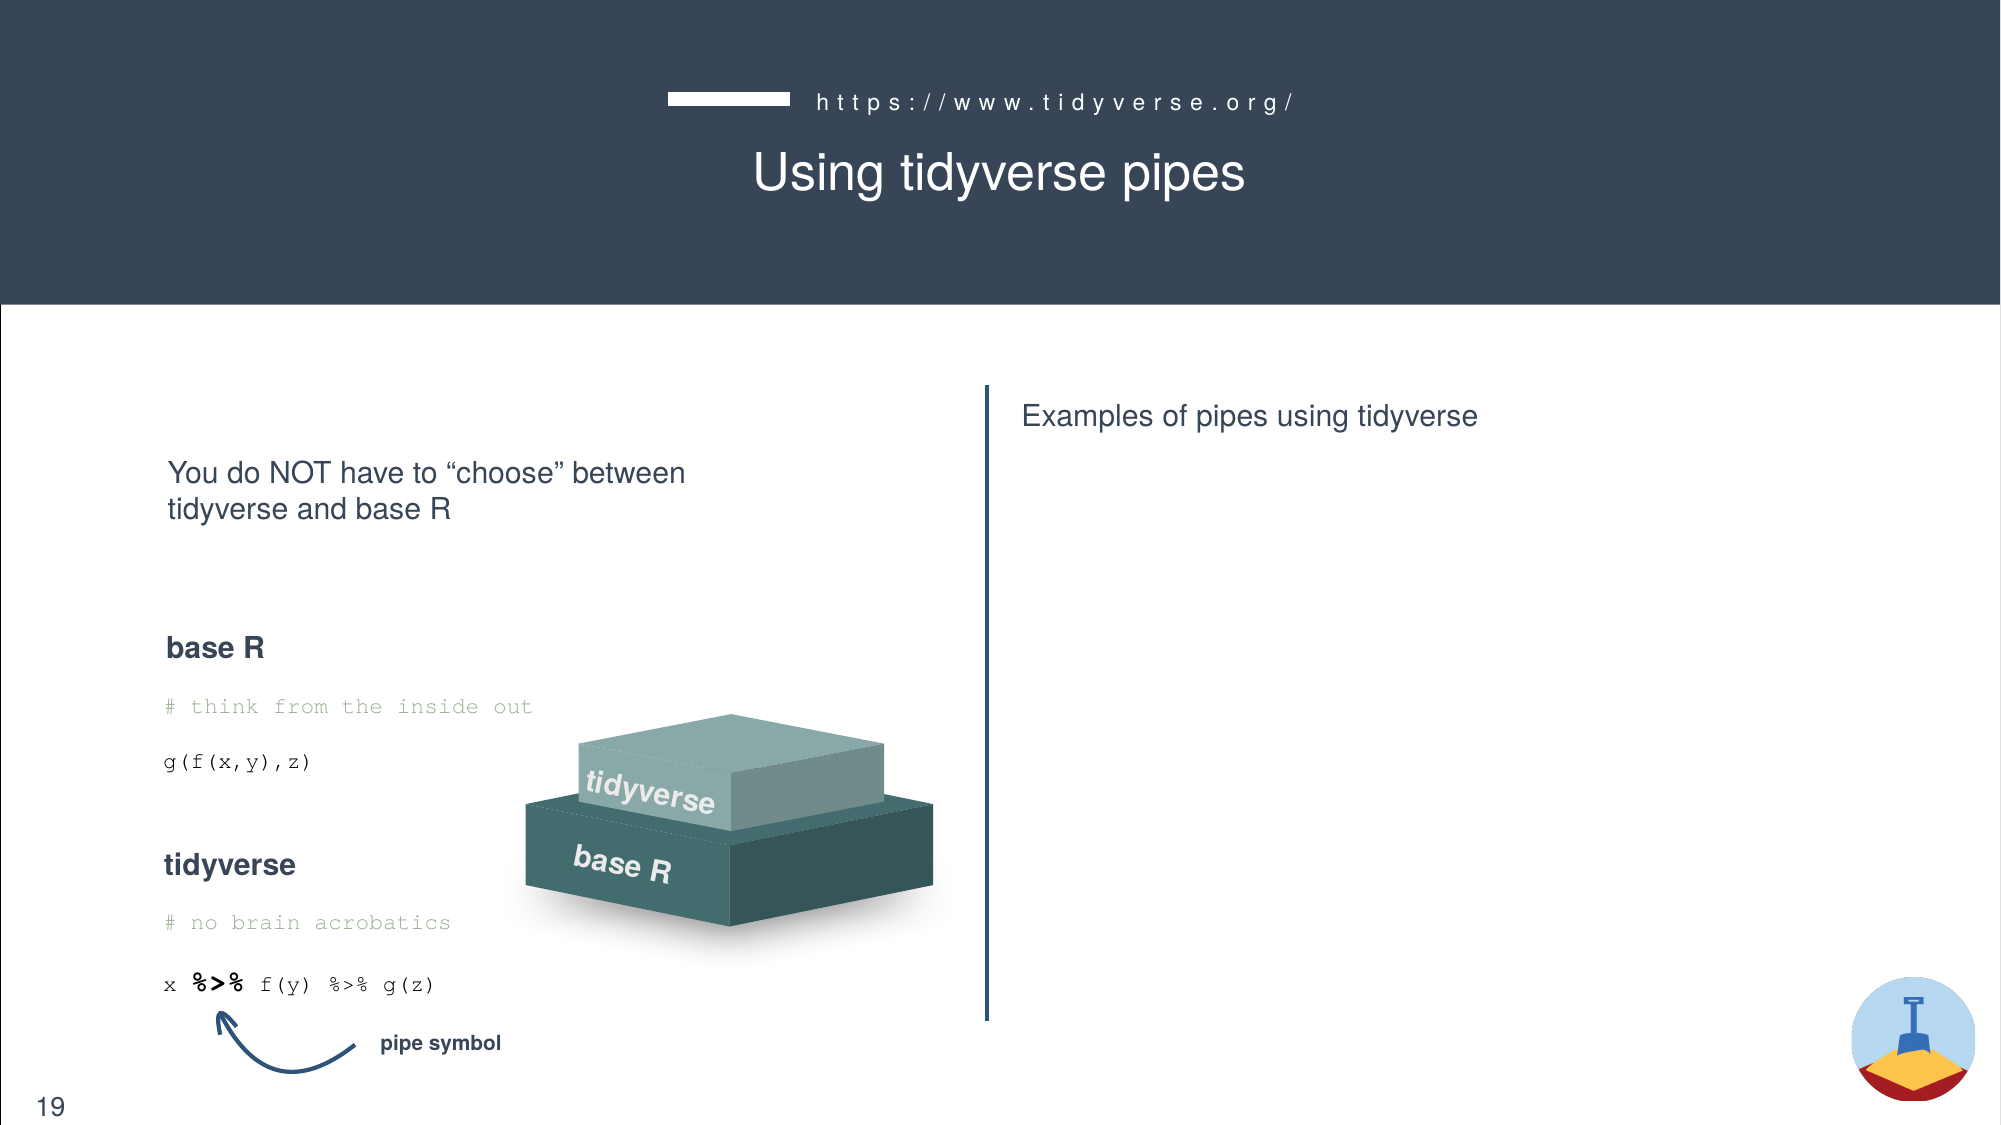

https://www.tidyverse.org/

Using tidyverse pipes

Examples of pipes using tidyverse
You do NOT have to “choose” between
tidyverse and base R
base R
# think from the inside out

g(f(x,y),z)
tidyverse
# no brain acrobatics

x %>% f(y) %>% g(z)

tidyverse

base R

pipe symbol
19